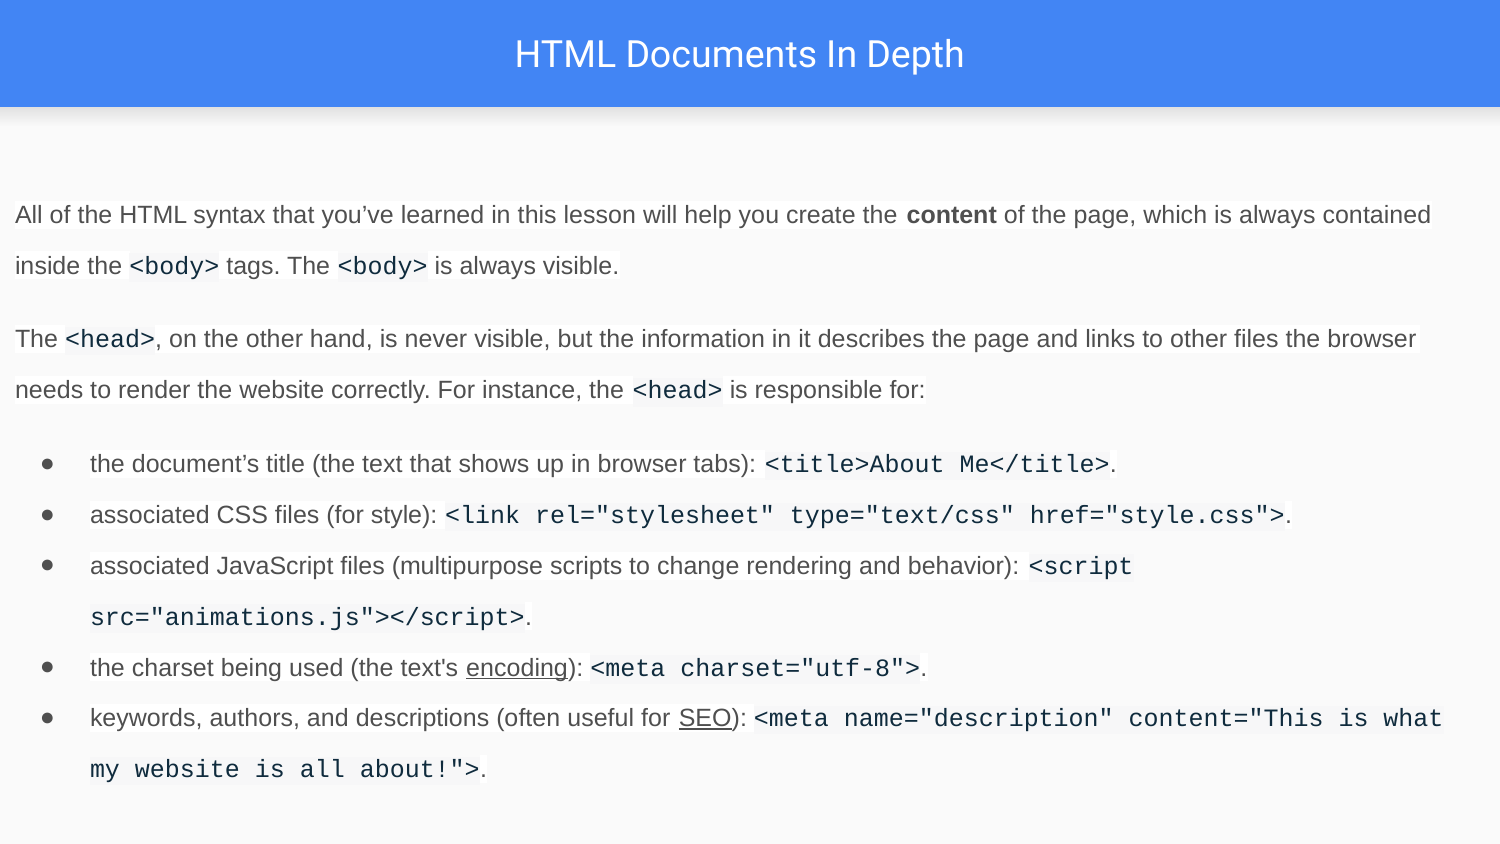

# HTML Documents In Depth
All of the HTML syntax that you’ve learned in this lesson will help you create the content of the page, which is always contained inside the <body> tags. The <body> is always visible.
The <head>, on the other hand, is never visible, but the information in it describes the page and links to other files the browser needs to render the website correctly. For instance, the <head> is responsible for:
the document’s title (the text that shows up in browser tabs): <title>About Me</title>.
associated CSS files (for style): <link rel="stylesheet" type="text/css" href="style.css">.
associated JavaScript files (multipurpose scripts to change rendering and behavior): <script src="animations.js"></script>.
the charset being used (the text's encoding): <meta charset="utf-8">.
keywords, authors, and descriptions (often useful for SEO): <meta name="description" content="This is what my website is all about!">.